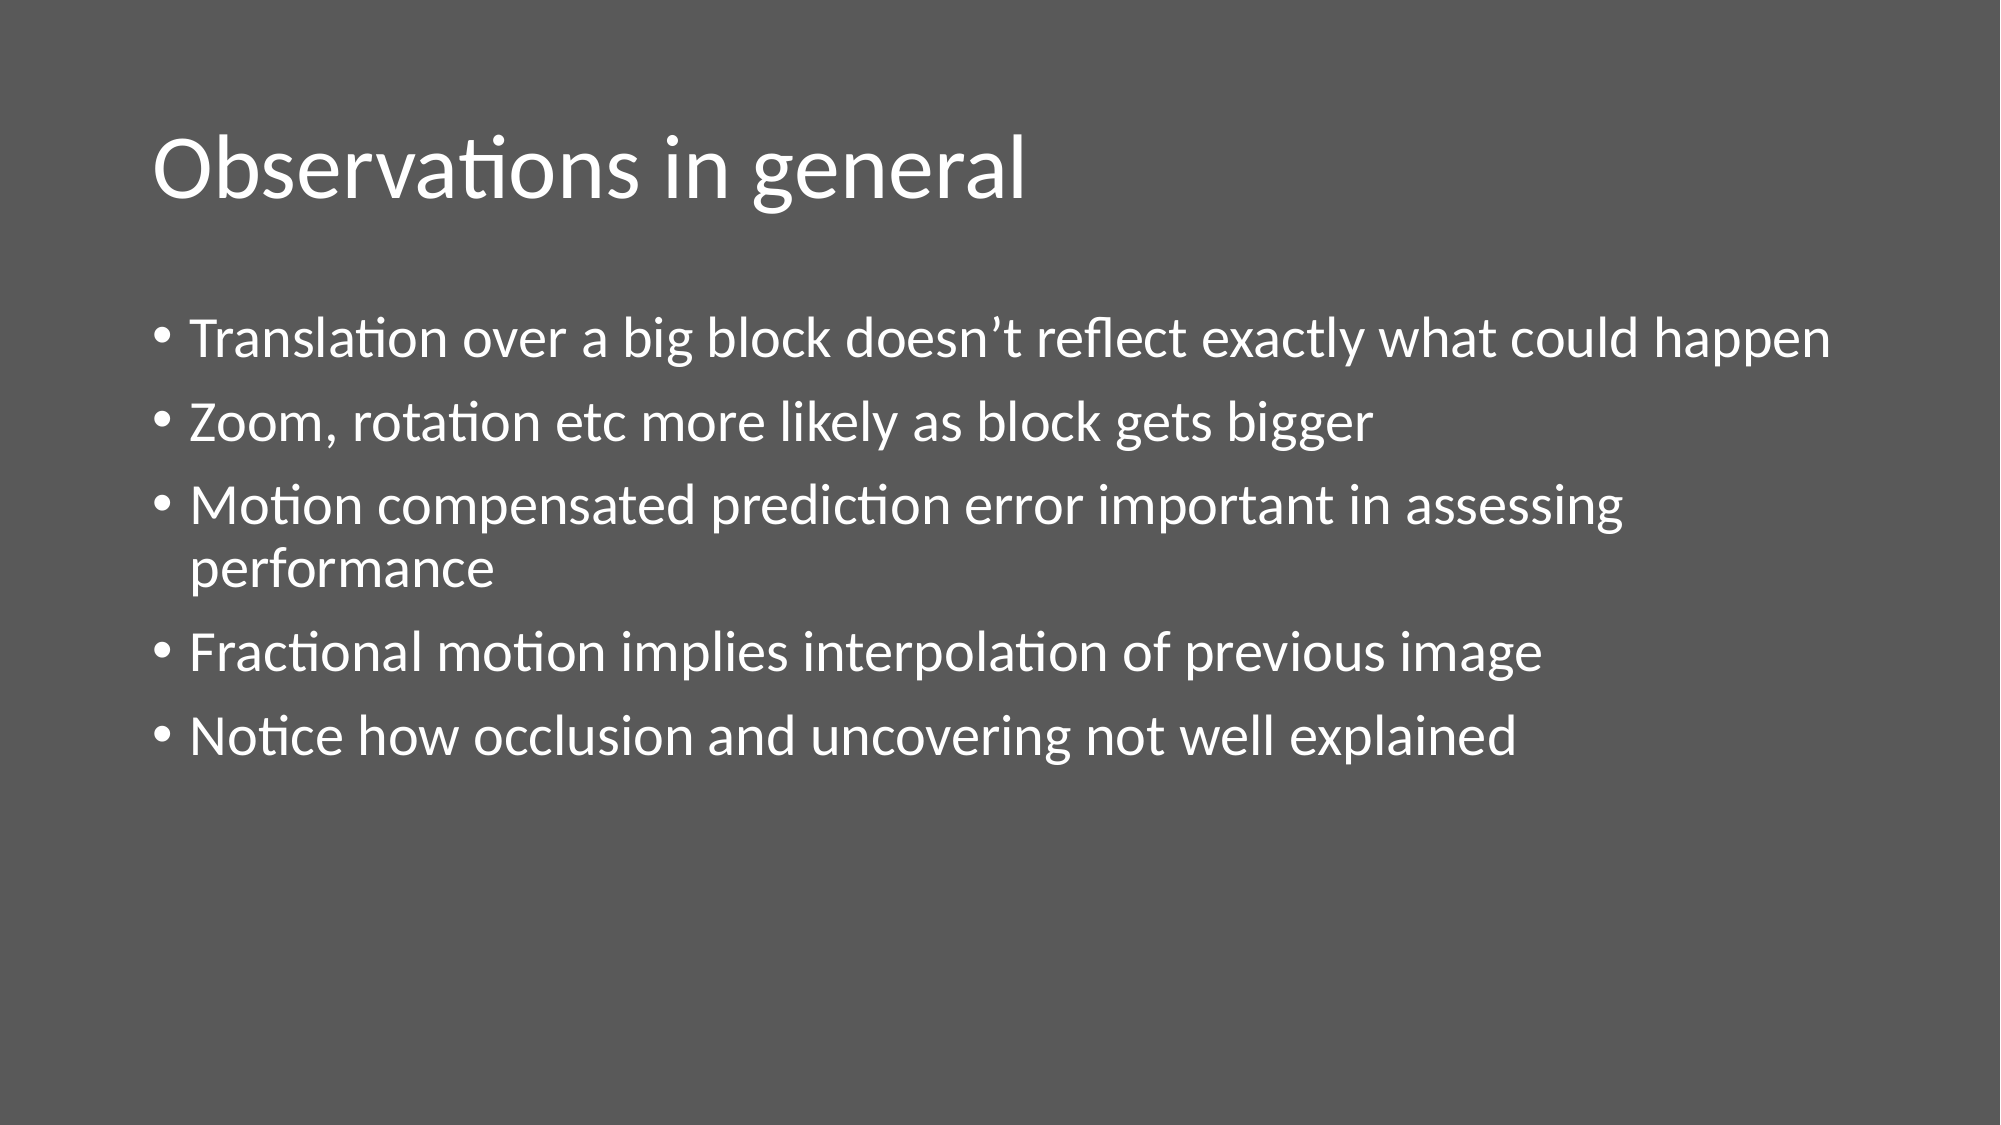

# Observations in general
Translation over a big block doesn’t reflect exactly what could happen
Zoom, rotation etc more likely as block gets bigger
Motion compensated prediction error important in assessing performance
Fractional motion implies interpolation of previous image
Notice how occlusion and uncovering not well explained